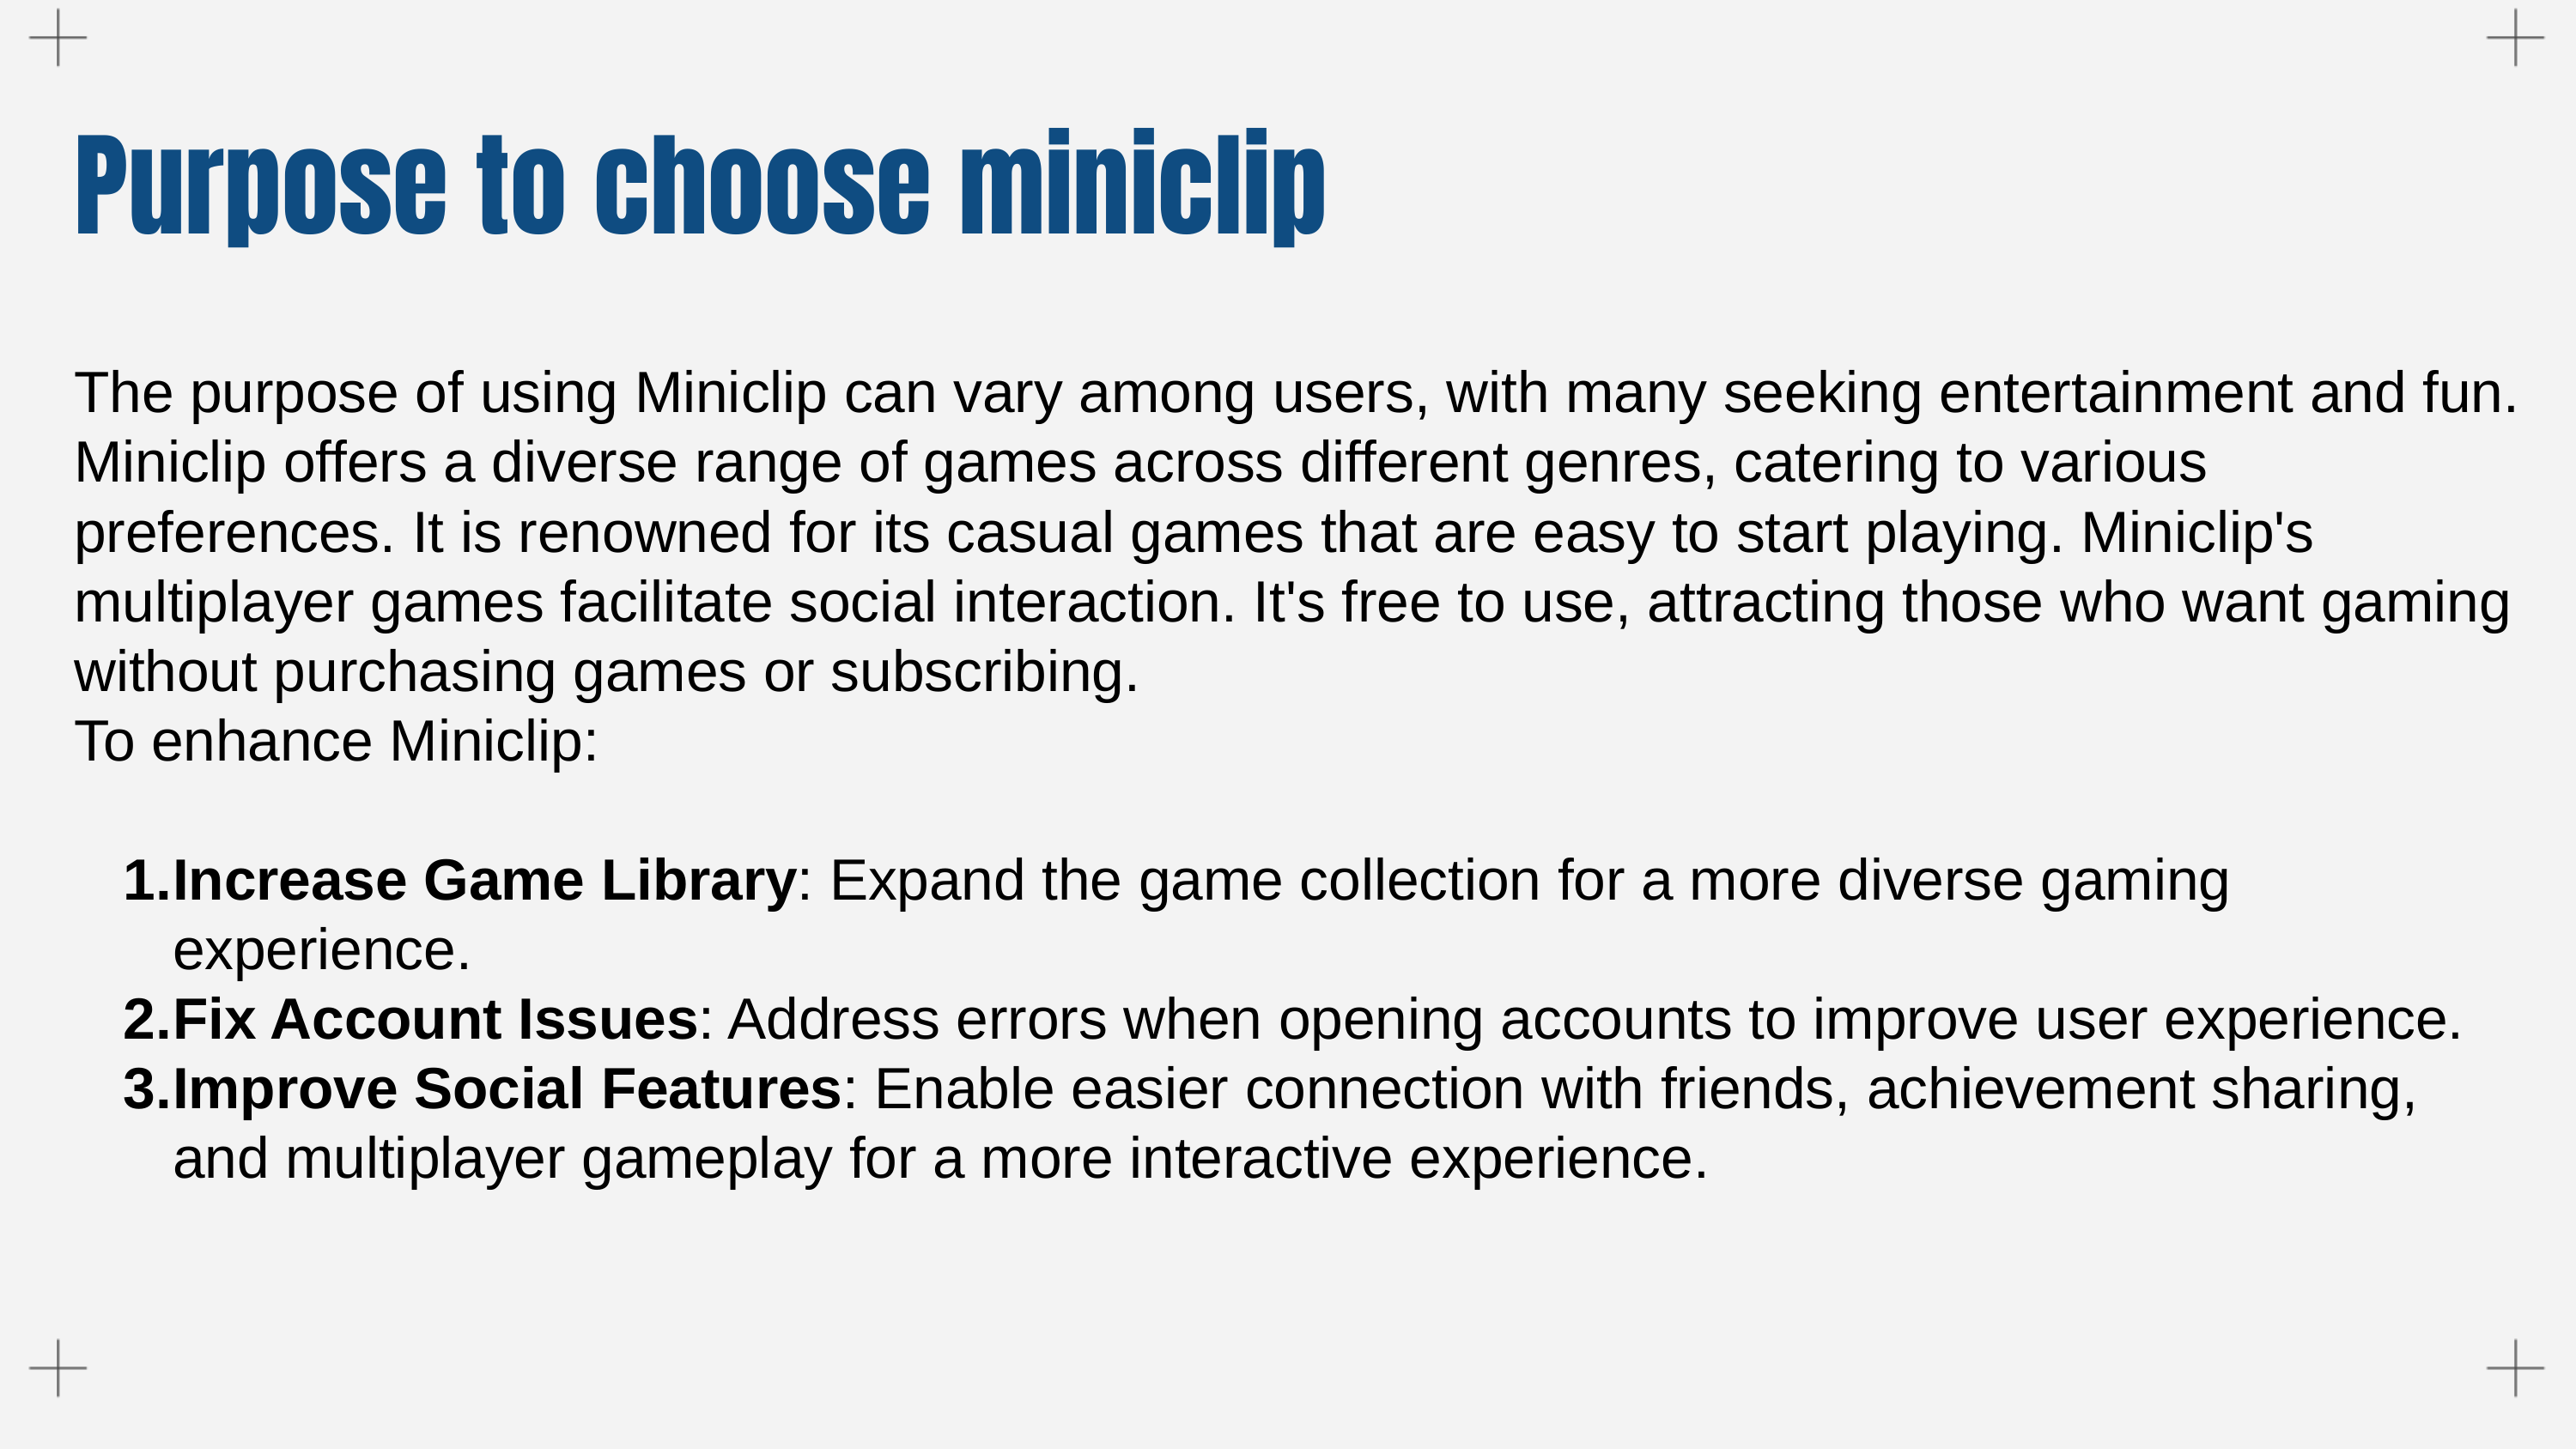

Purpose to choose miniclip
The purpose of using Miniclip can vary among users, with many seeking entertainment and fun. Miniclip offers a diverse range of games across different genres, catering to various preferences. It is renowned for its casual games that are easy to start playing. Miniclip's multiplayer games facilitate social interaction. It's free to use, attracting those who want gaming without purchasing games or subscribing.
To enhance Miniclip:

Increase Game Library: Expand the game collection for a more diverse gaming experience.
Fix Account Issues: Address errors when opening accounts to improve user experience.
Improve Social Features: Enable easier connection with friends, achievement sharing, and multiplayer gameplay for a more interactive experience.